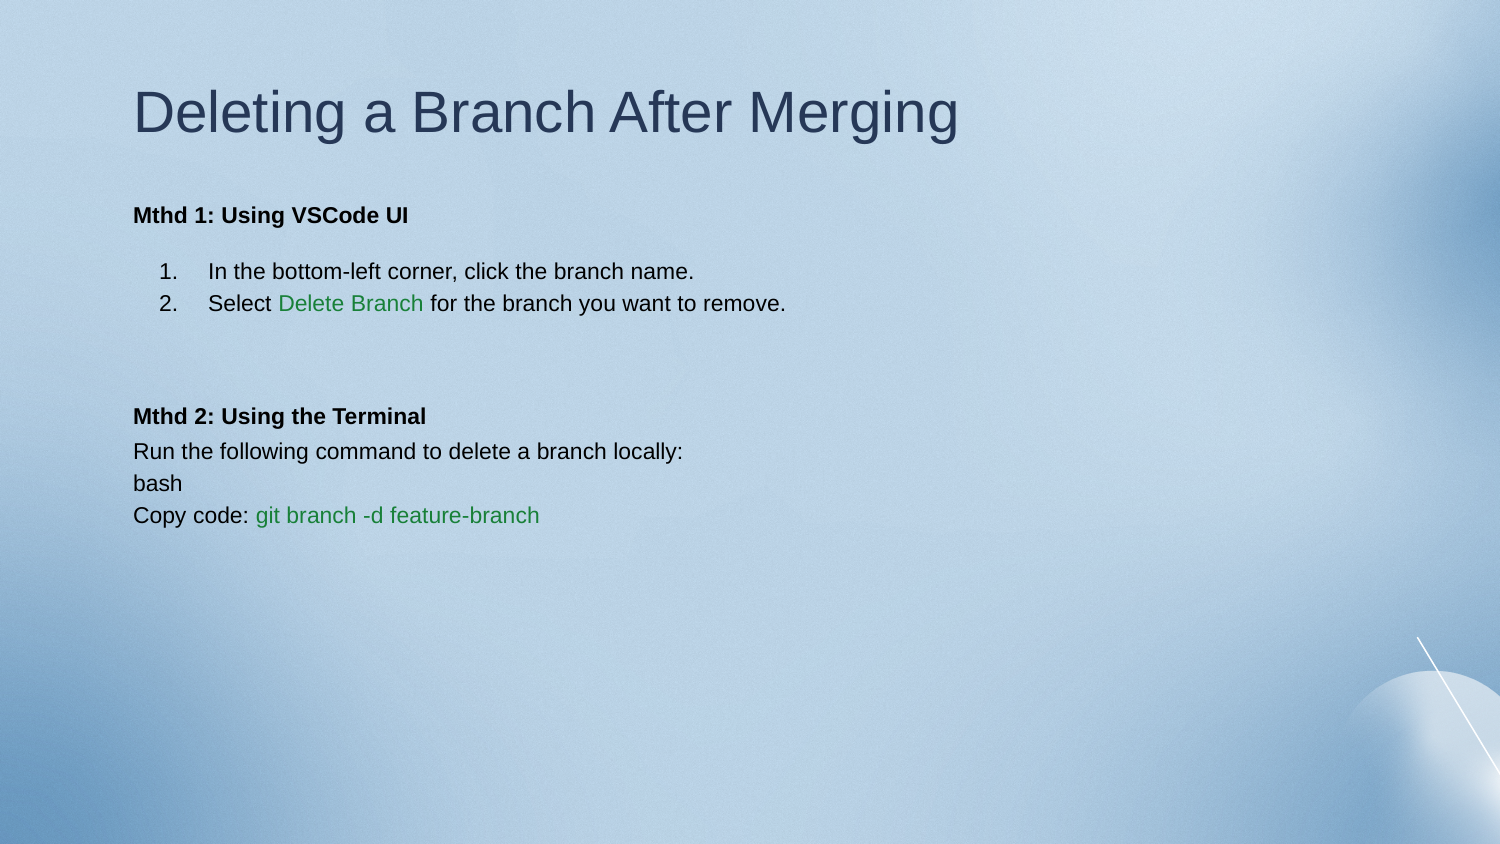

# Deleting a Branch After Merging

Mthd 1: Using VSCode UI
In the bottom-left corner, click the branch name.
Select Delete Branch for the branch you want to remove.

Mthd 2: Using the Terminal
Run the following command to delete a branch locally:
bash
Copy code: git branch -d feature-branch